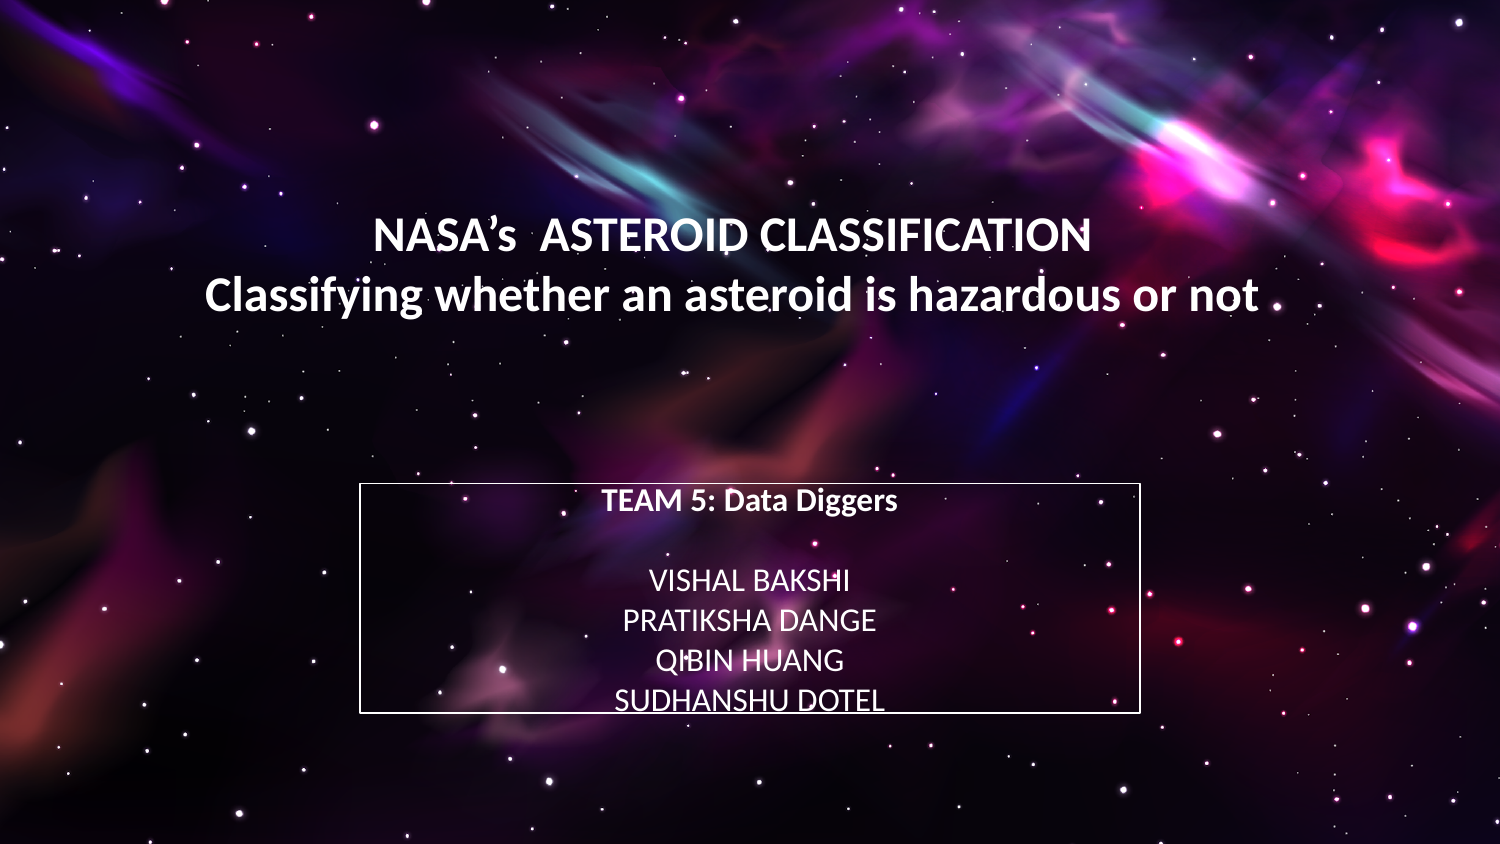

# NASA’s  ASTEROID CLASSIFICATION Classifying whether an asteroid is hazardous or not
TEAM 5: Data Diggers

VISHAL BAKSHI
PRATIKSHA DANGE
QIBIN HUANG
SUDHANSHU DOTEL